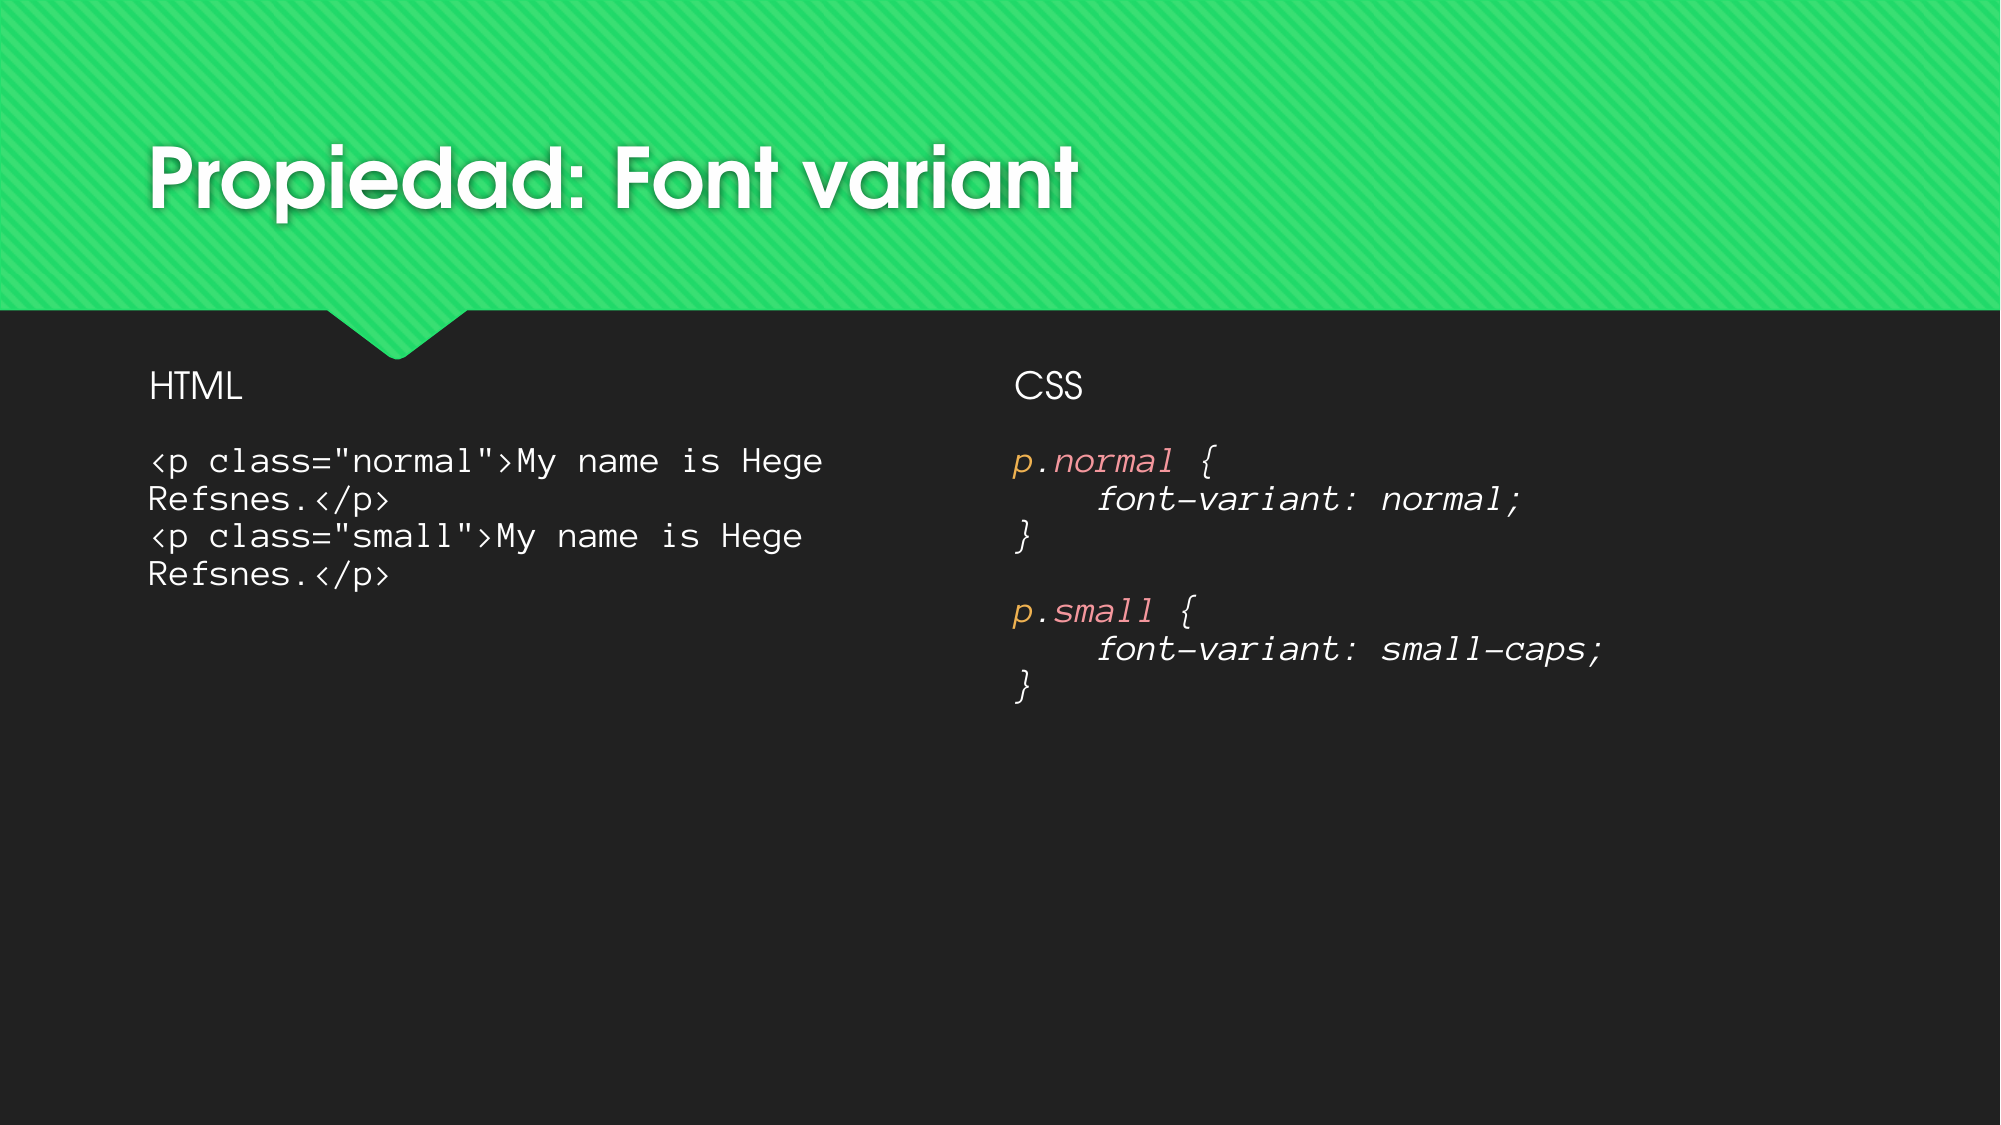

# Propiedad: Font variant
| HTML <p class="normal">My name is Hege Refsnes.</p> <p class="small">My name is Hege Refsnes.</p> | CSS p.normal { font-variant: normal; } p.small { font-variant: small-caps; } |
| --- | --- |